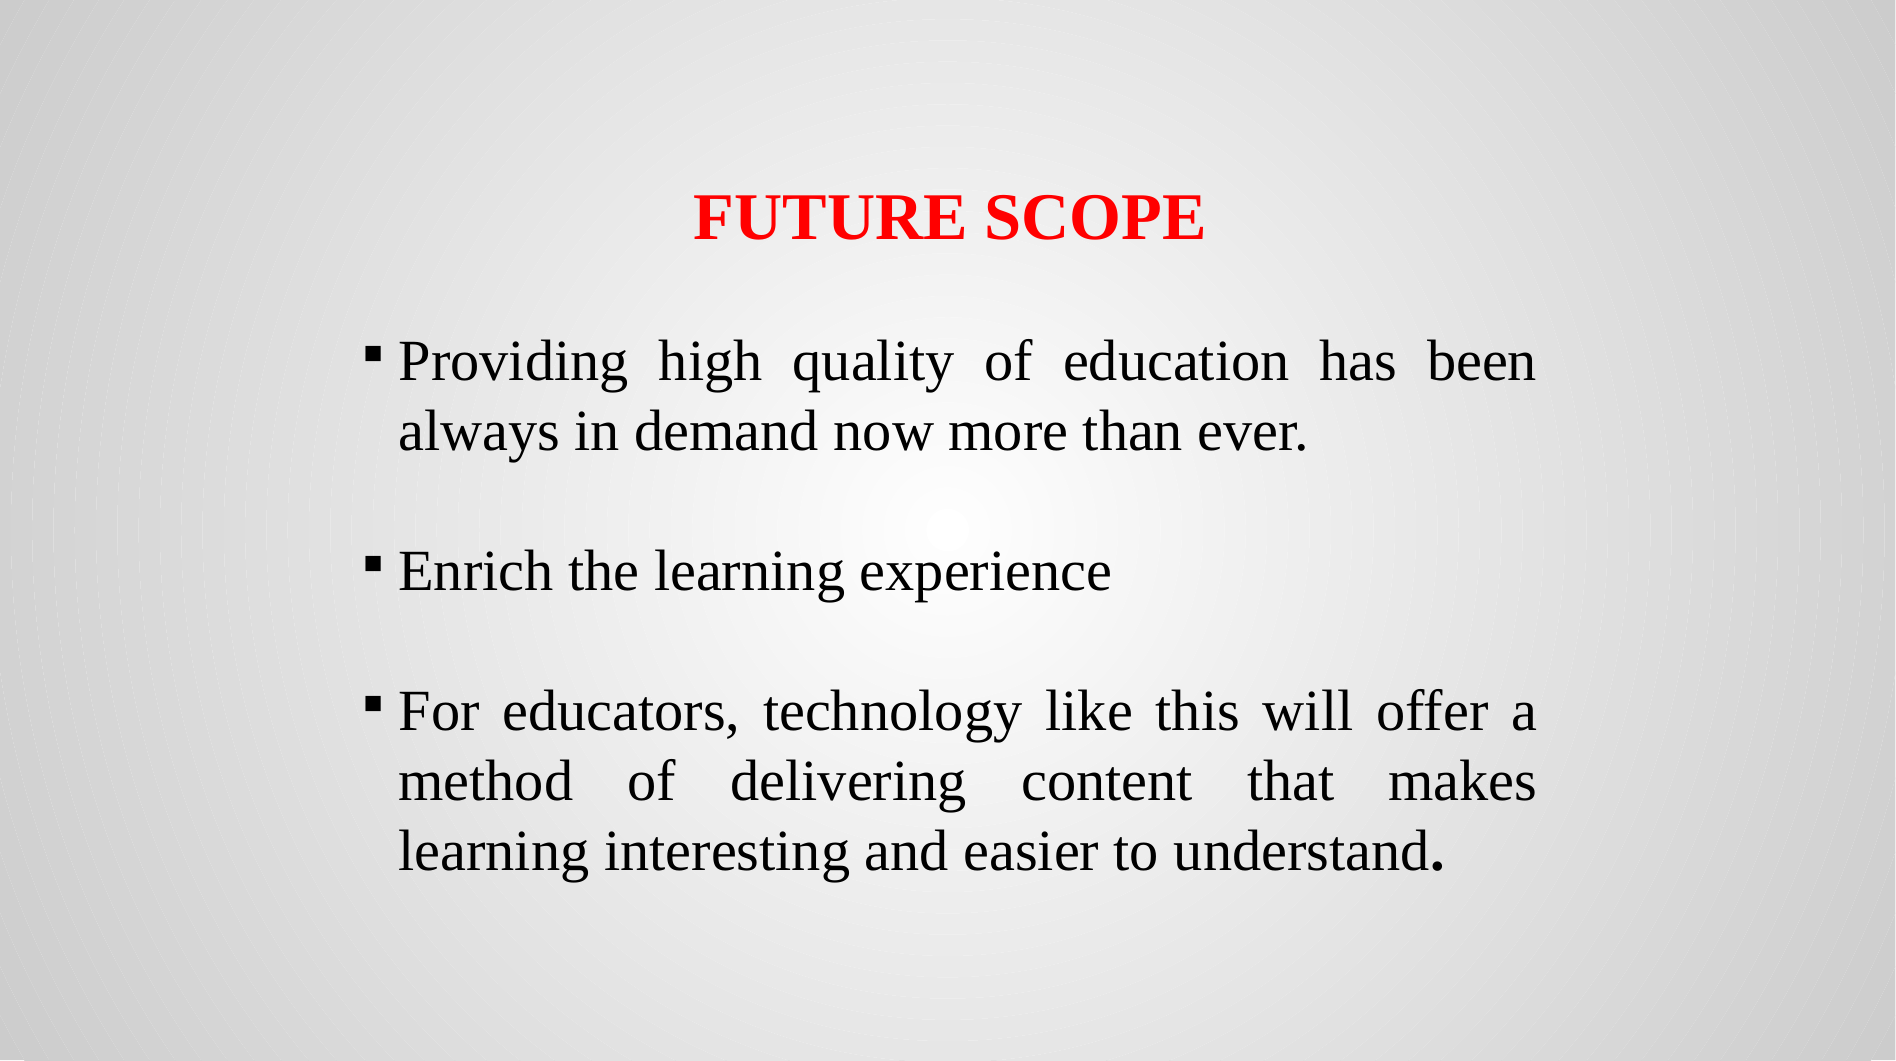

FUTURE SCOPE

Providing high quality of education has been always in demand now more than ever.

Enrich the learning experience

For educators, technology like this will offer a method of delivering content that makes learning interesting and easier to understand.